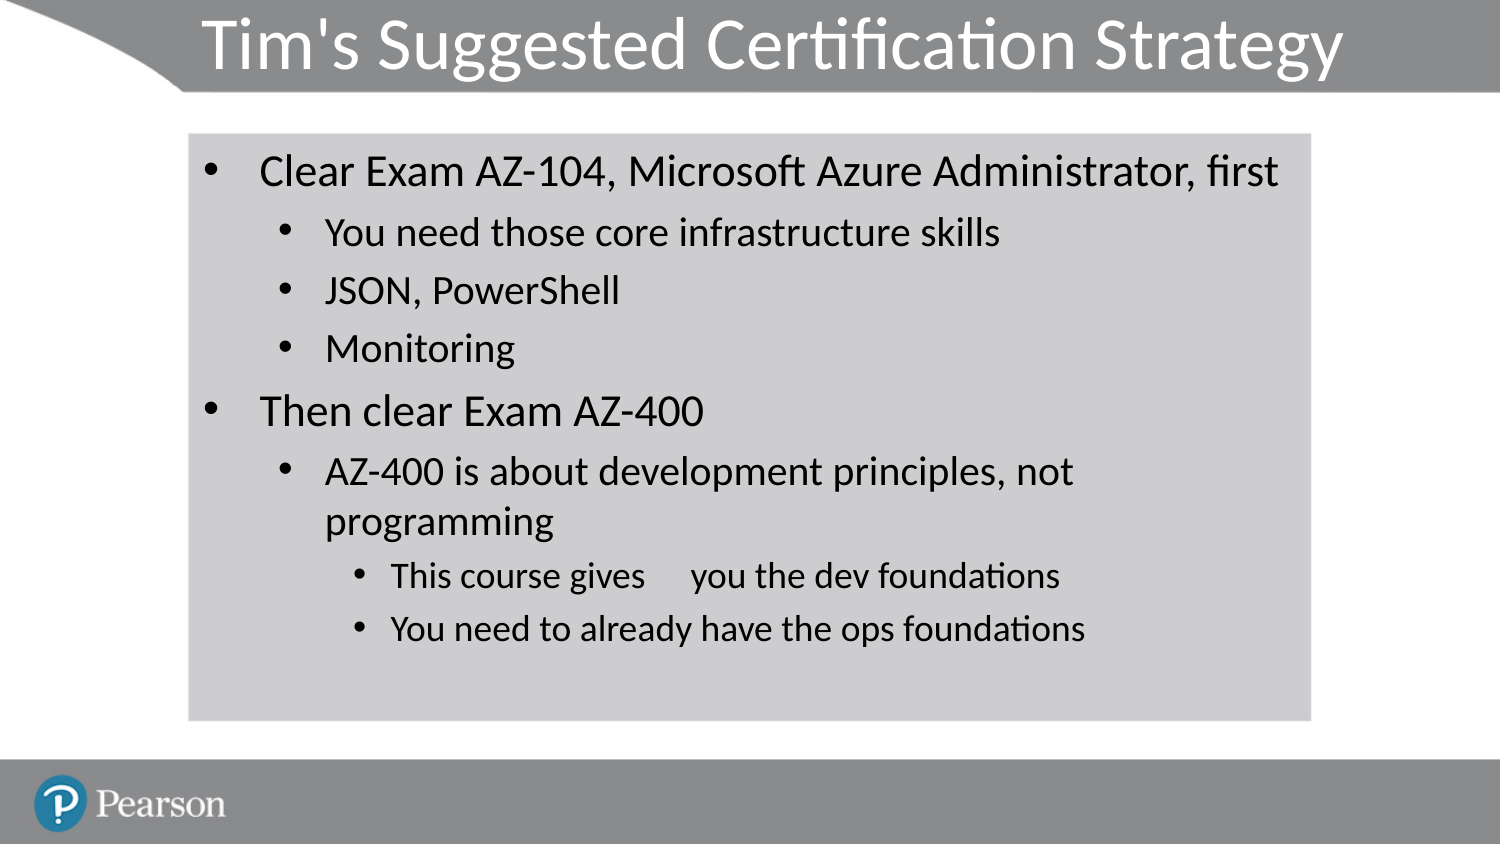

# Tim's Suggested Certification Strategy
Clear Exam AZ-104, Microsoft Azure Administrator, first
You need those core infrastructure skills
JSON, PowerShell
Monitoring
Then clear Exam AZ-400
AZ-400 is about development principles, not programming
This course gives	you the dev foundations
You need to already have the ops foundations